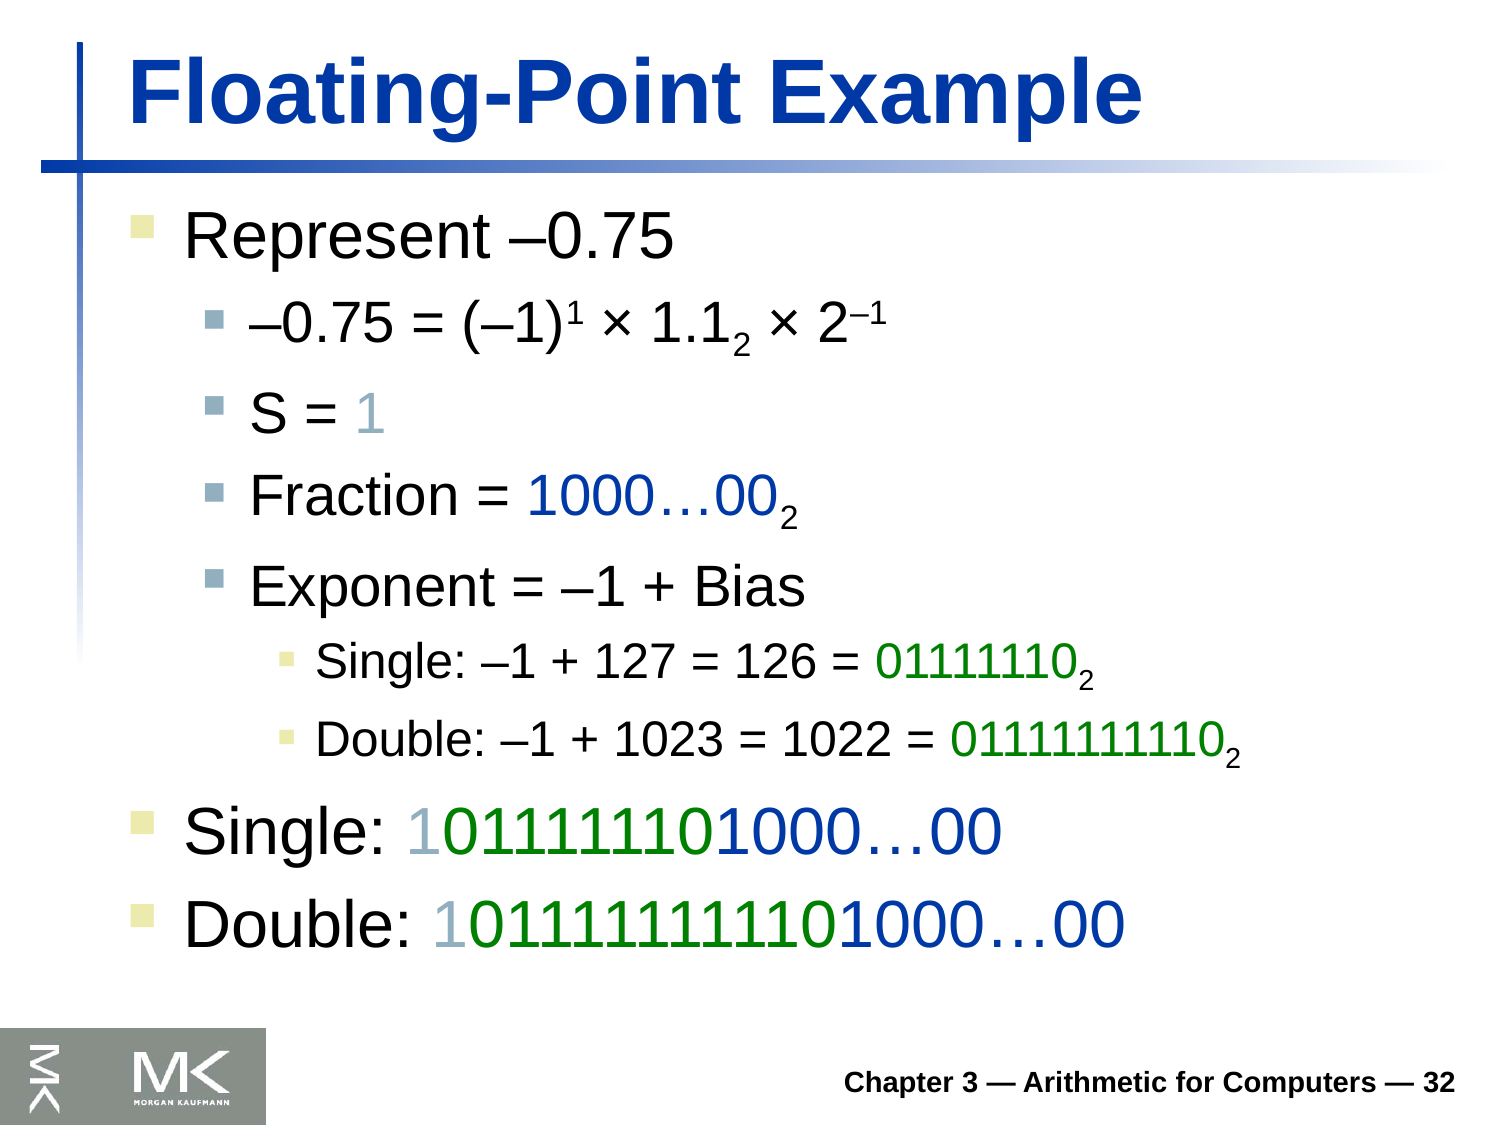

# Floating-Point Example
Represent –0.75
–0.75 = (–1)1 × 1.12 × 2–1
S = 1
Fraction = 1000…002
Exponent = –1 + Bias
Single: –1 + 127 = 126 = 011111102
Double: –1 + 1023 = 1022 = 011111111102
Single: 1011111101000…00
Double: 1011111111101000…00
Chapter 3 — Arithmetic for Computers — 32